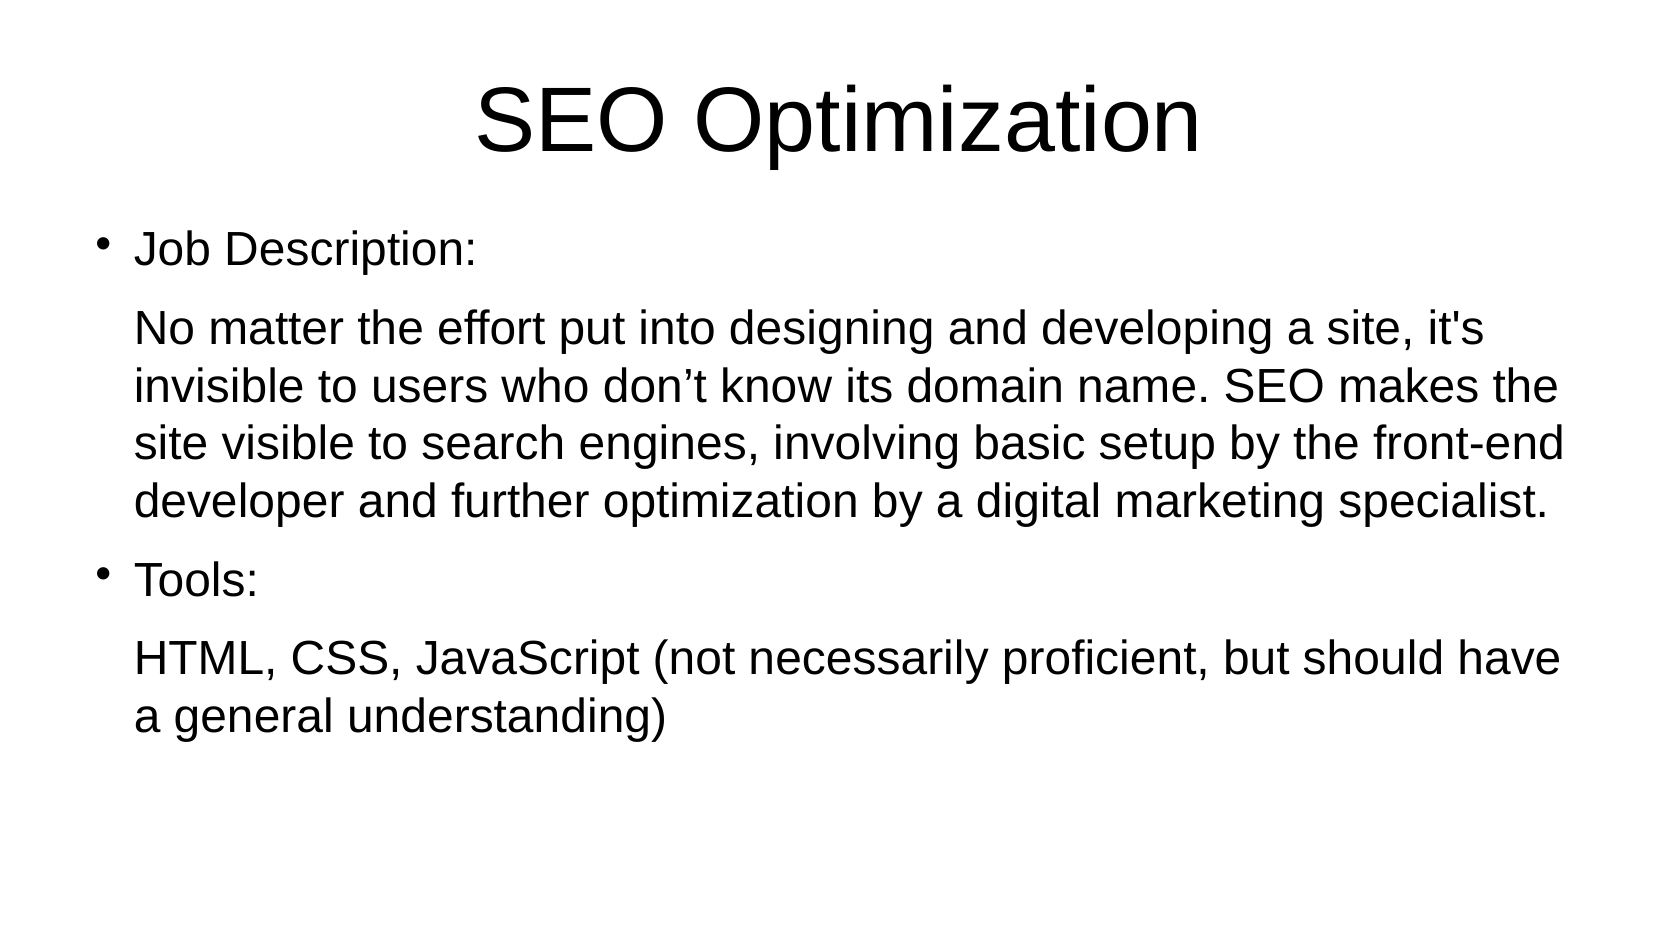

# SEO Optimization
Job Description:
No matter the effort put into designing and developing a site, it's invisible to users who don’t know its domain name. SEO makes the site visible to search engines, involving basic setup by the front-end developer and further optimization by a digital marketing specialist.
Tools:
HTML, CSS, JavaScript (not necessarily proficient, but should have a general understanding)